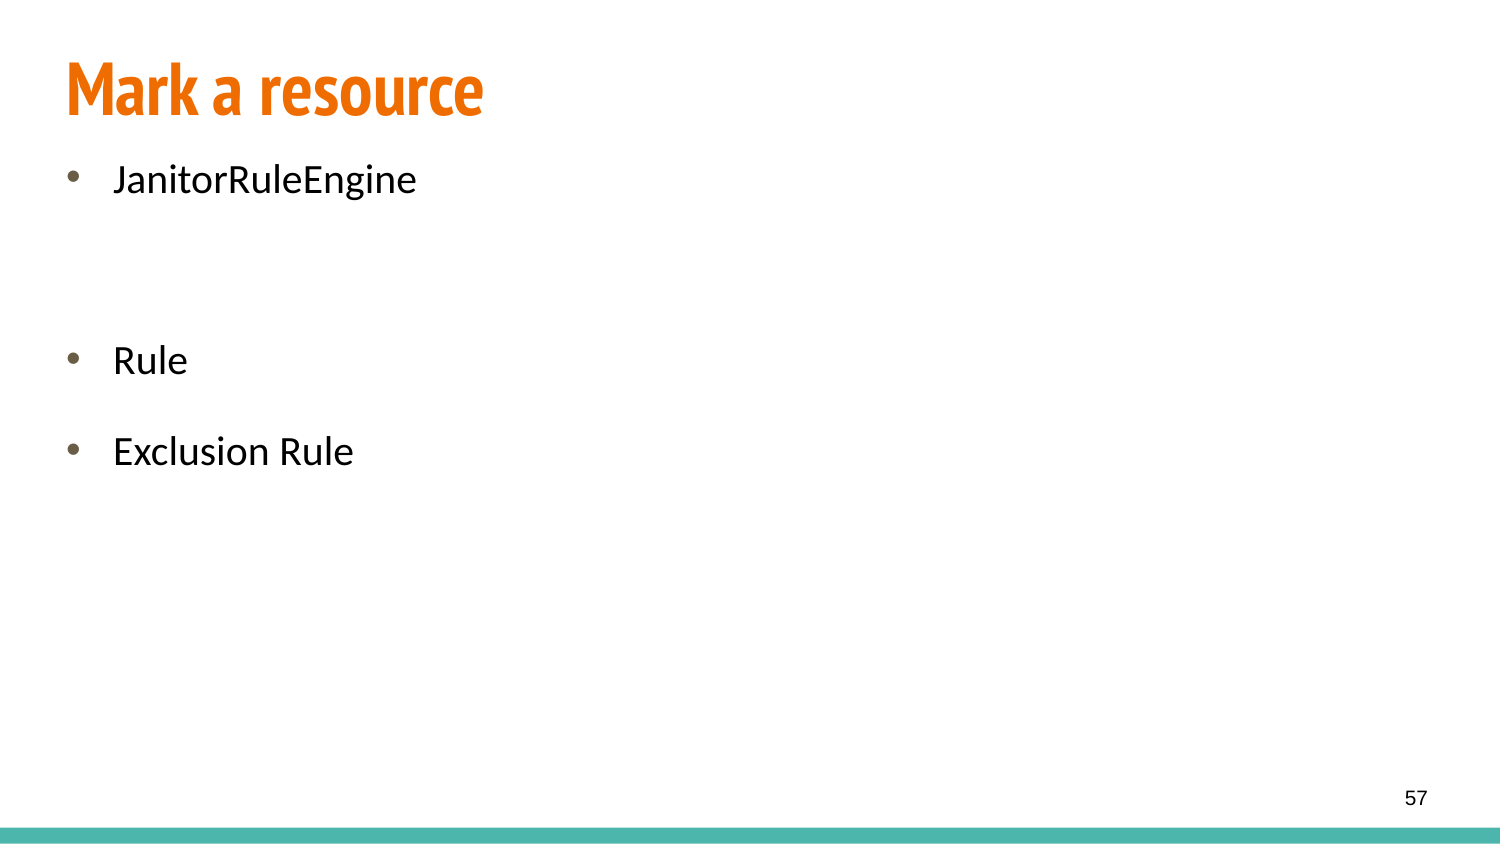

# Mark a resource
JanitorRuleEngine

Rule
Exclusion Rule
57